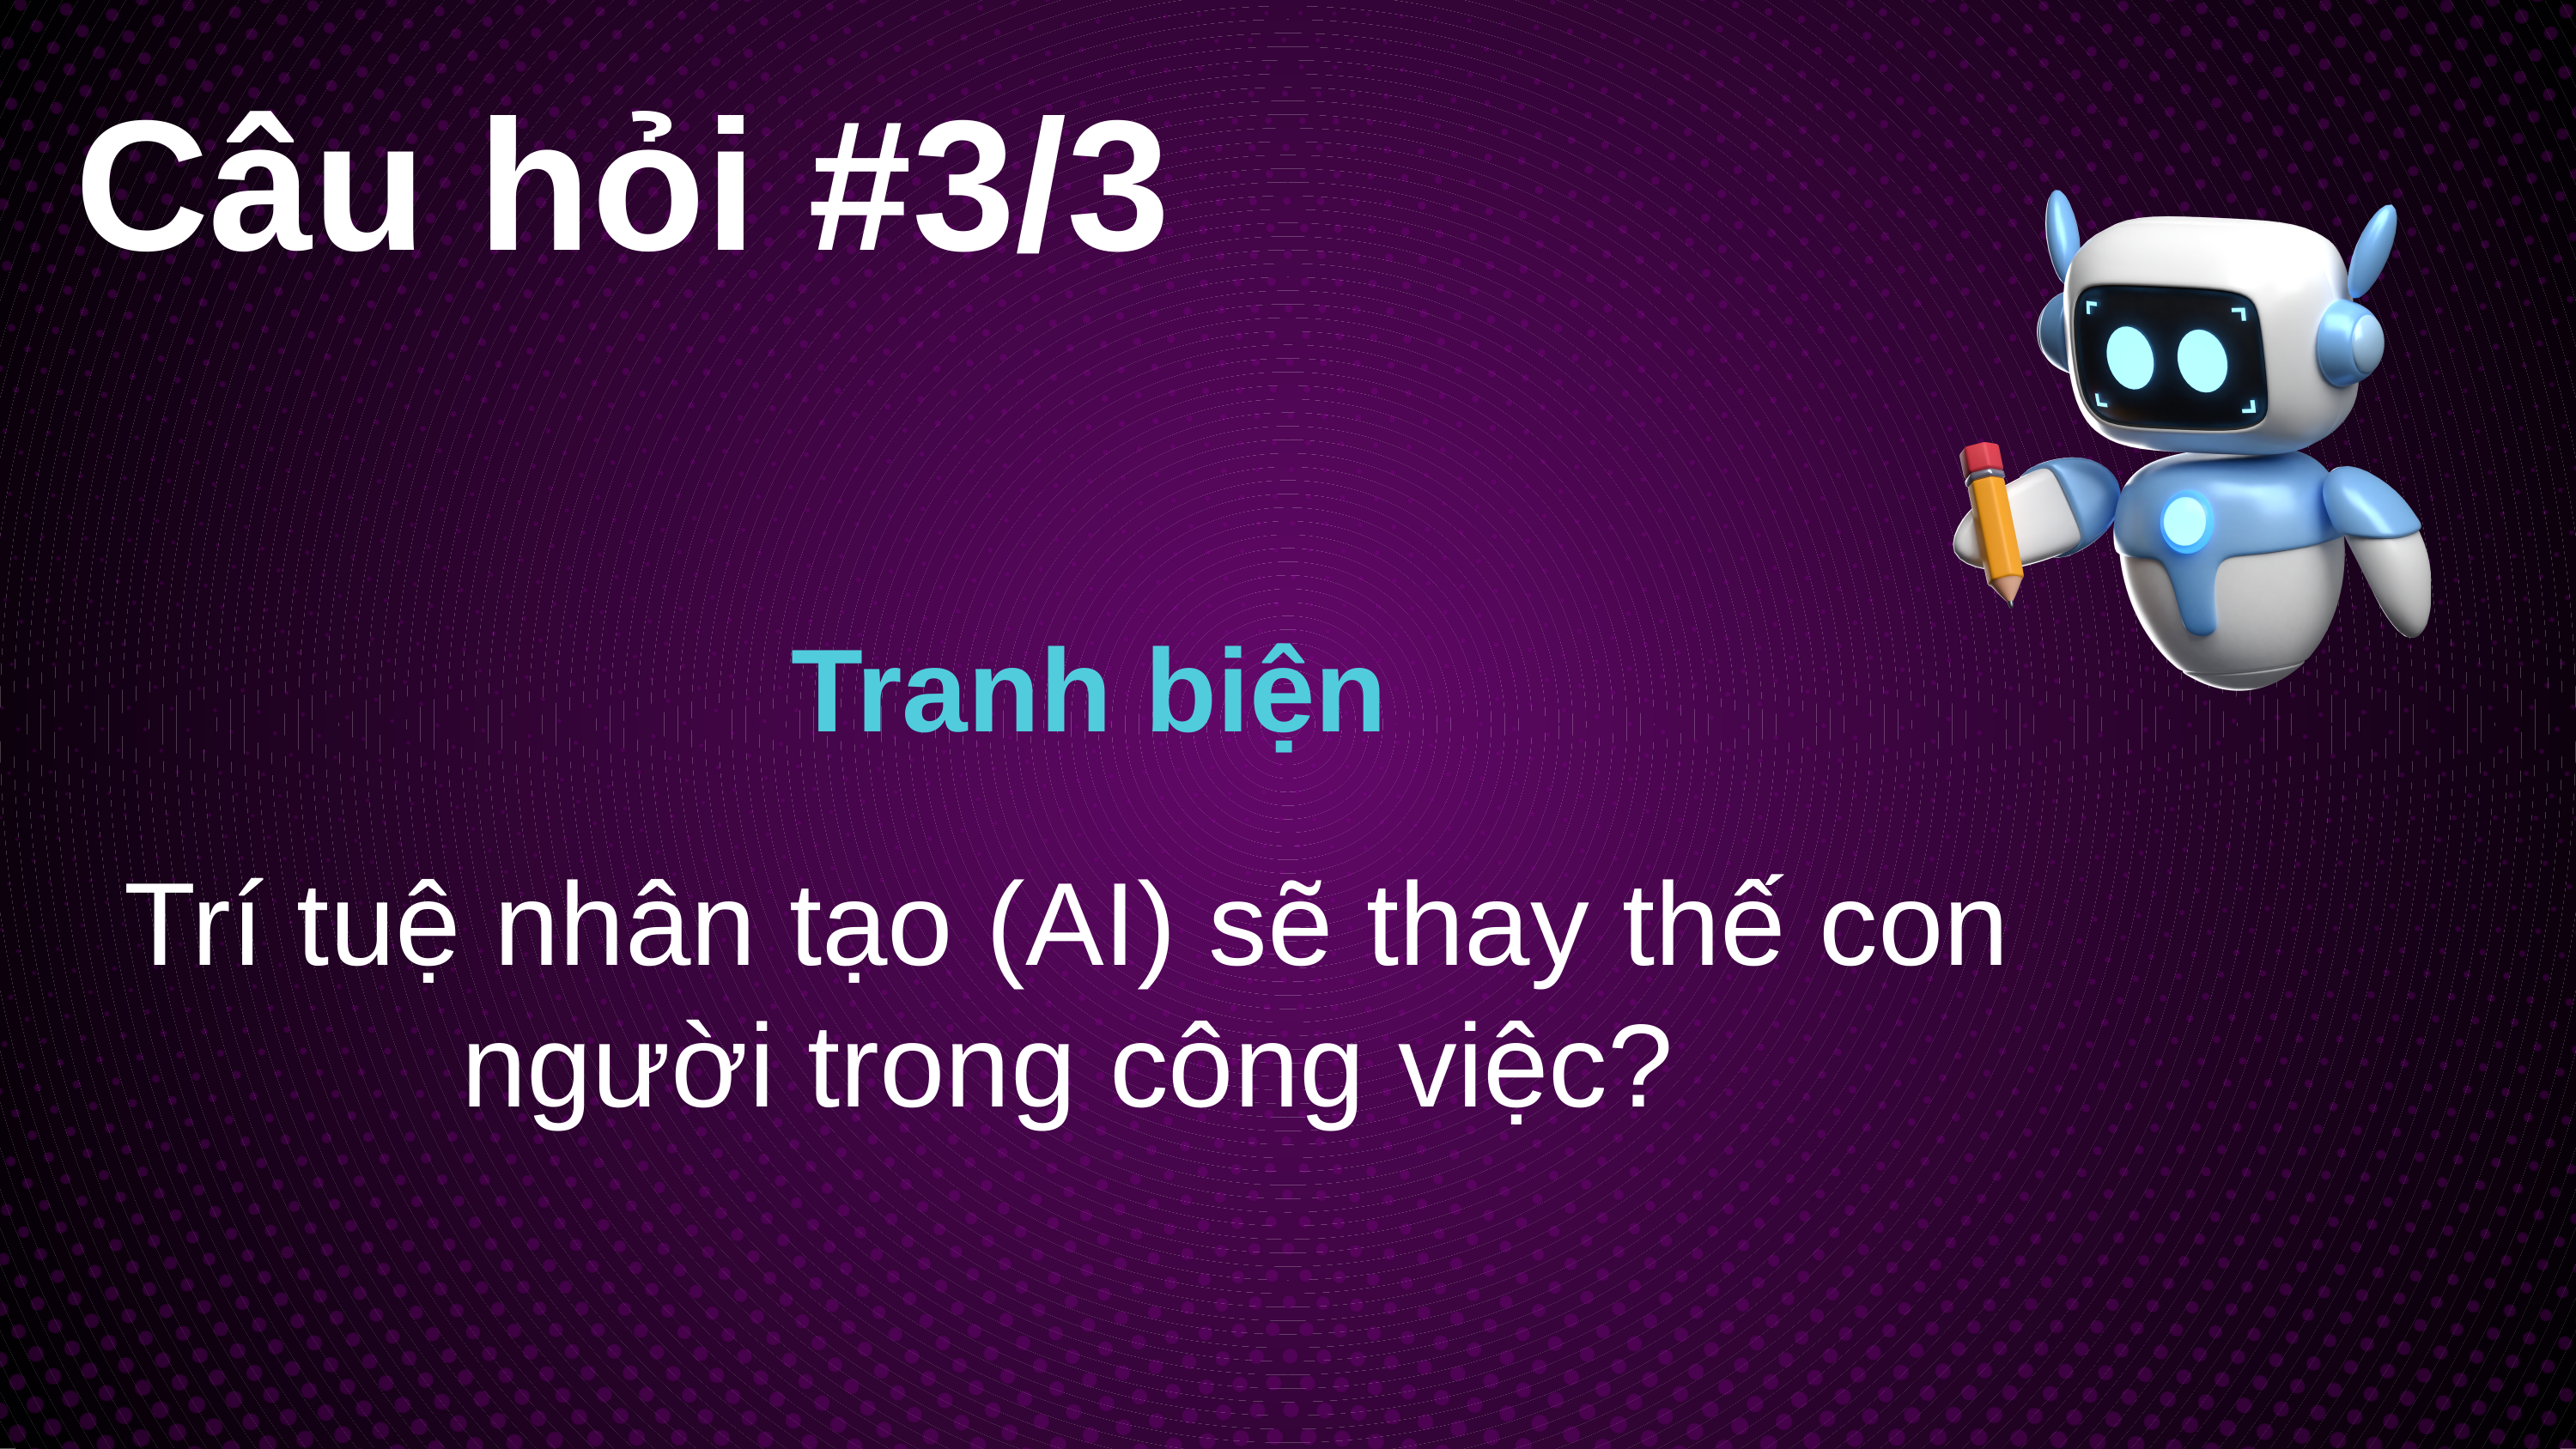

Câu hỏi #3/3

Tranh biện
Trí tuệ nhân tạo (AI) sẽ thay thế con người trong công việc?